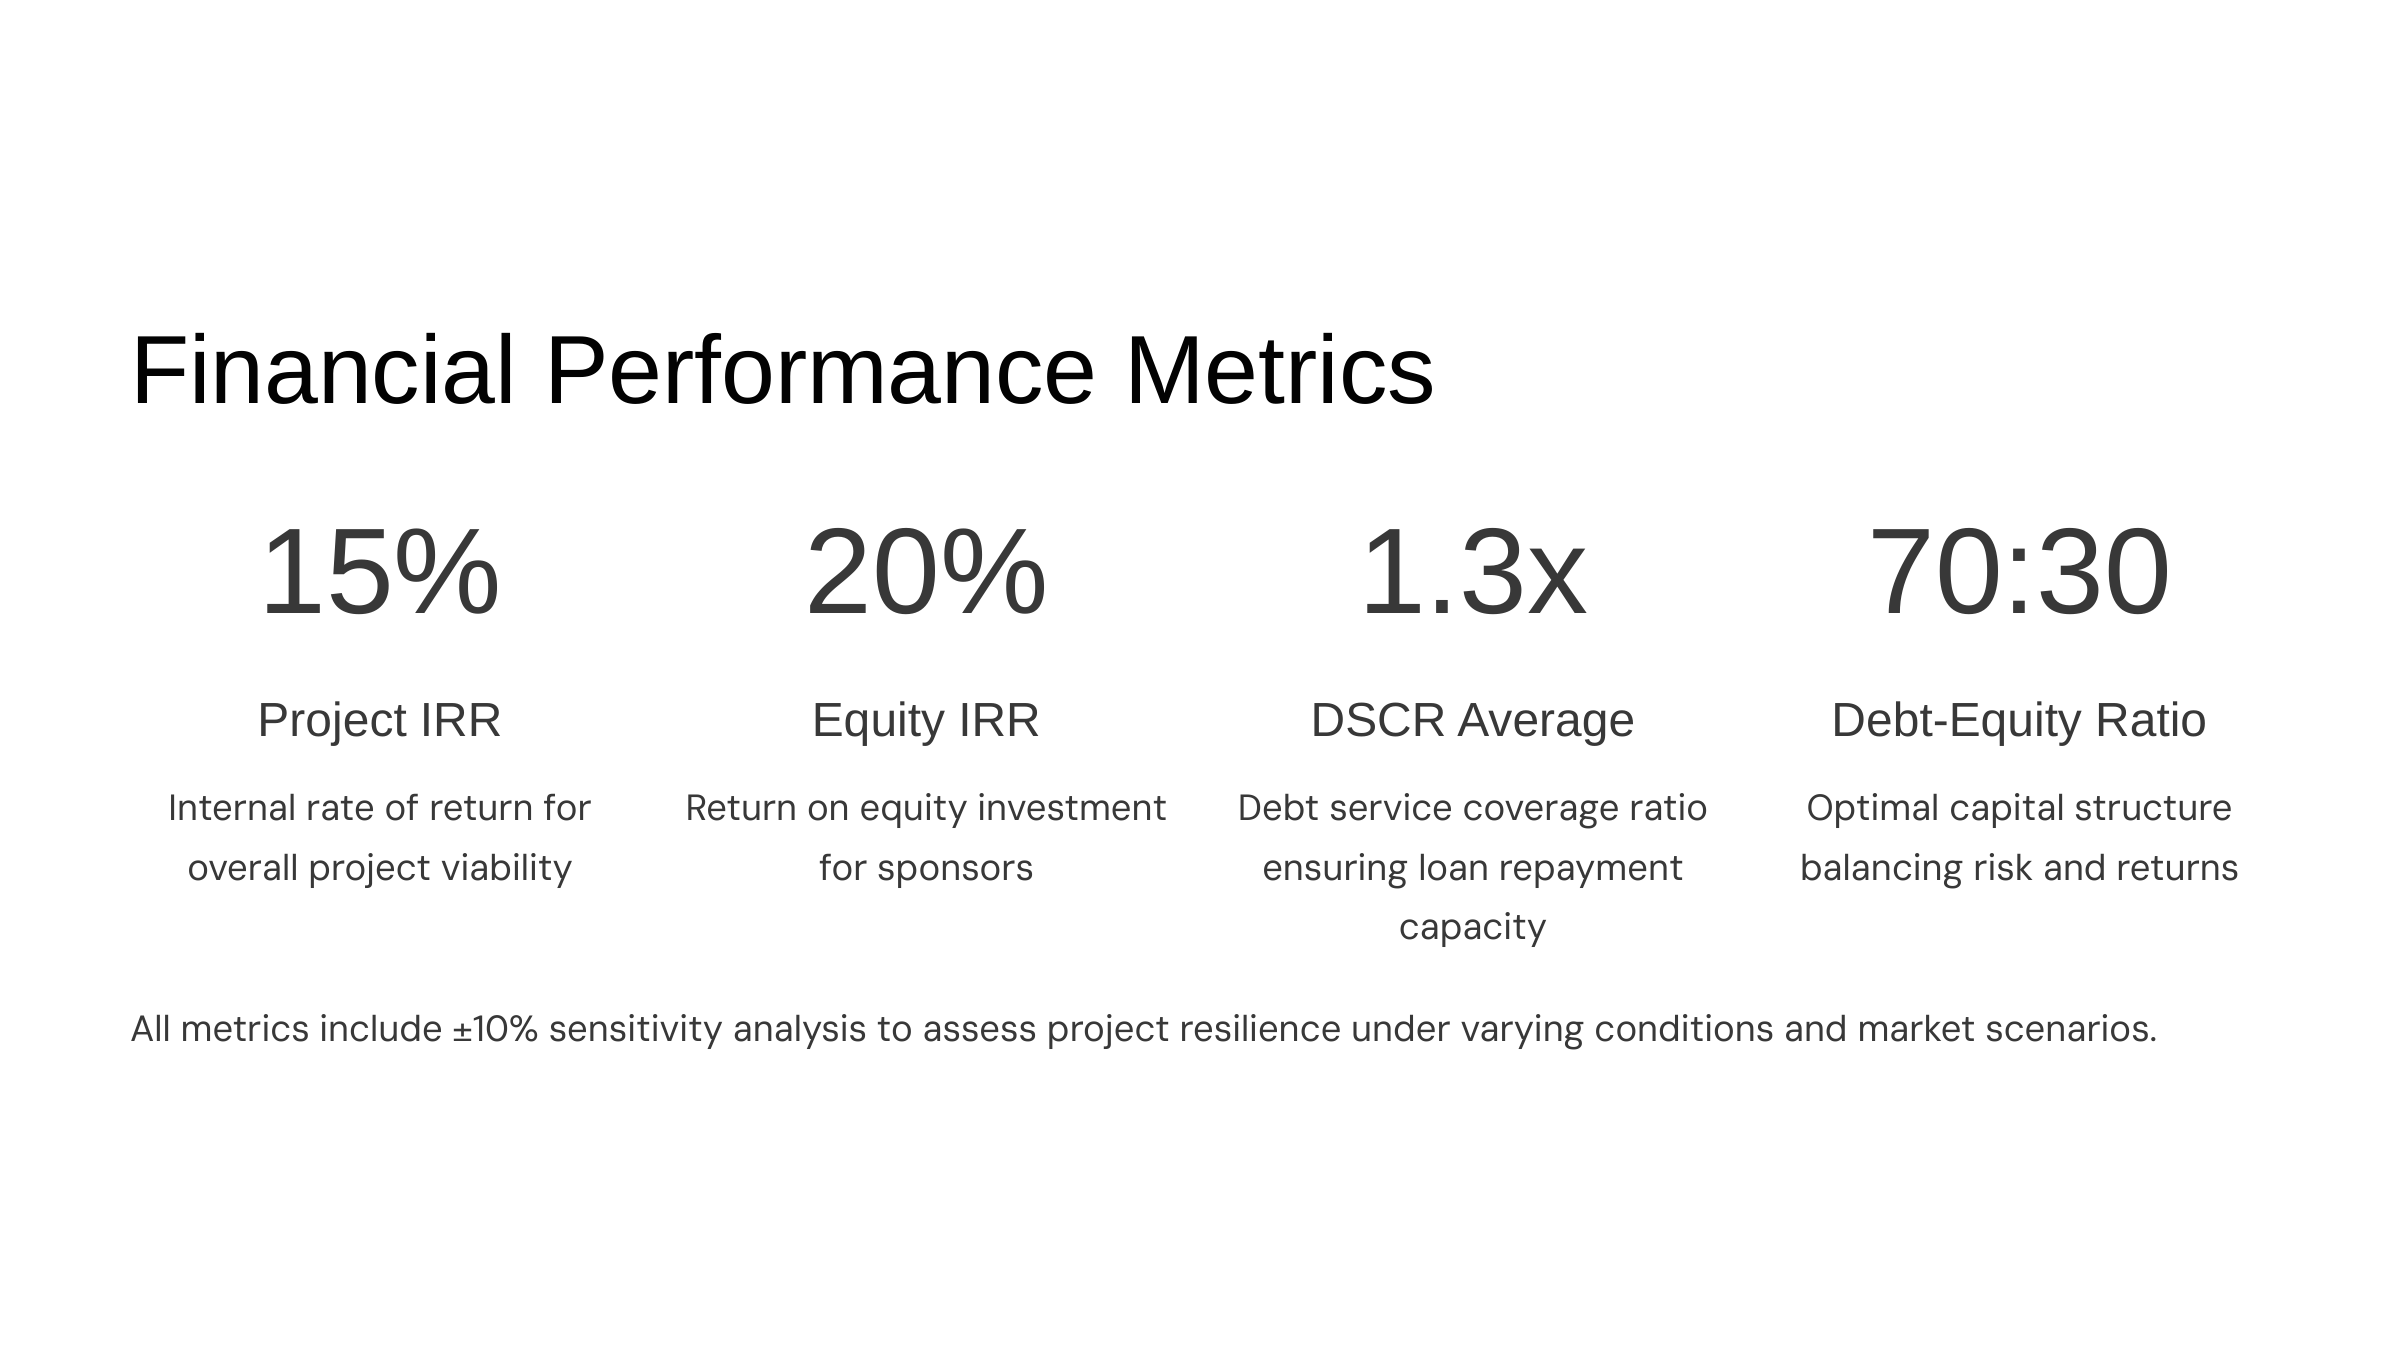

Financial Performance Metrics
15%
20%
1.3x
70:30
Project IRR
Equity IRR
DSCR Average
Debt-Equity Ratio
Internal rate of return for overall project viability
Return on equity investment for sponsors
Debt service coverage ratio ensuring loan repayment capacity
Optimal capital structure balancing risk and returns
All metrics include ±10% sensitivity analysis to assess project resilience under varying conditions and market scenarios.